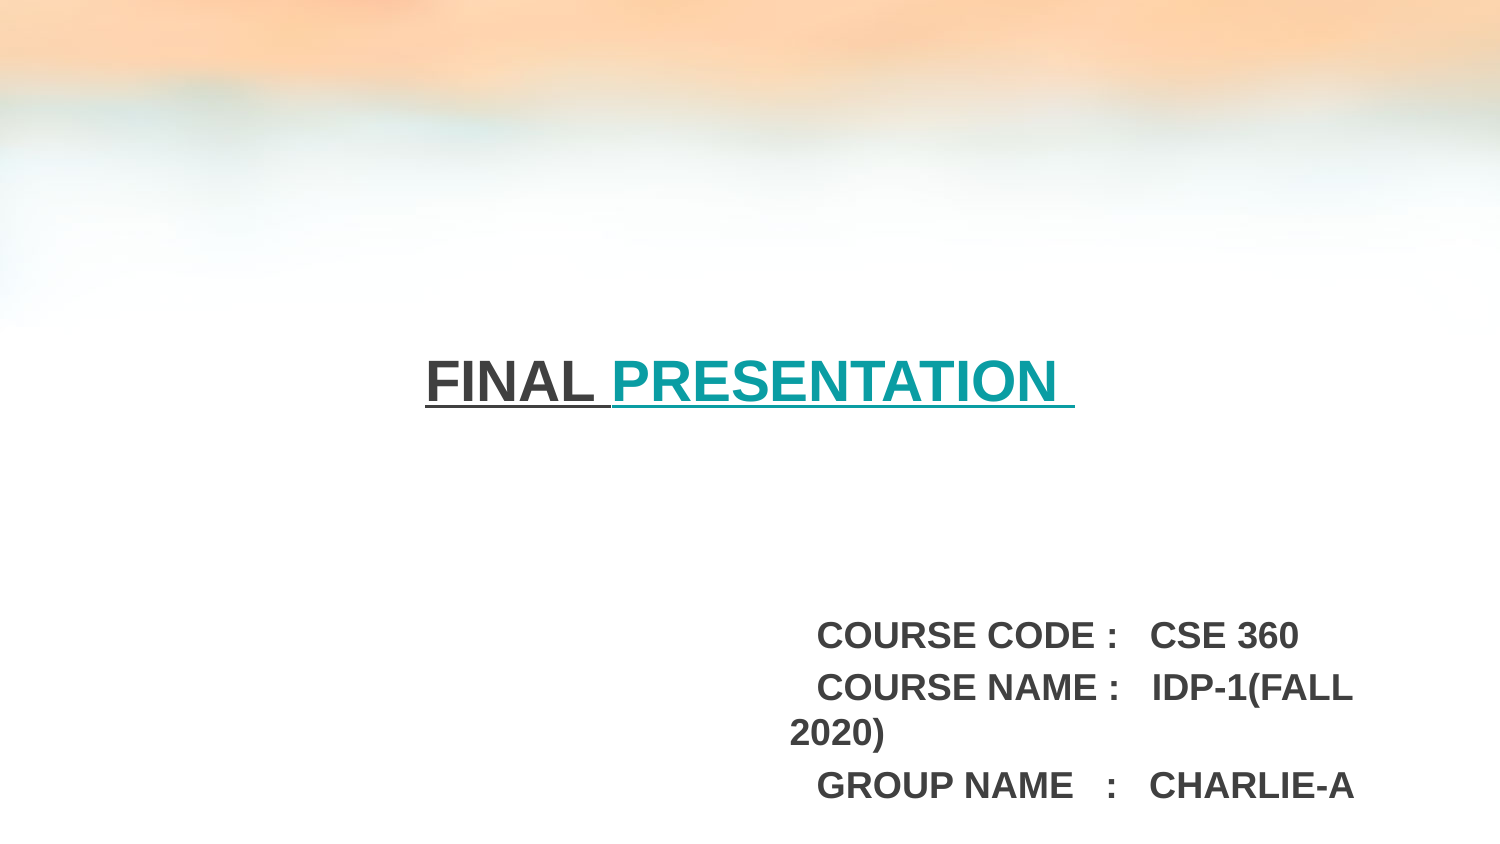

FINAL PRESENTATION
COURSE CODE :   CSE 360
COURSE NAME :   IDP-1(FALL 2020)
GROUP NAME   :   CHARLIE-A